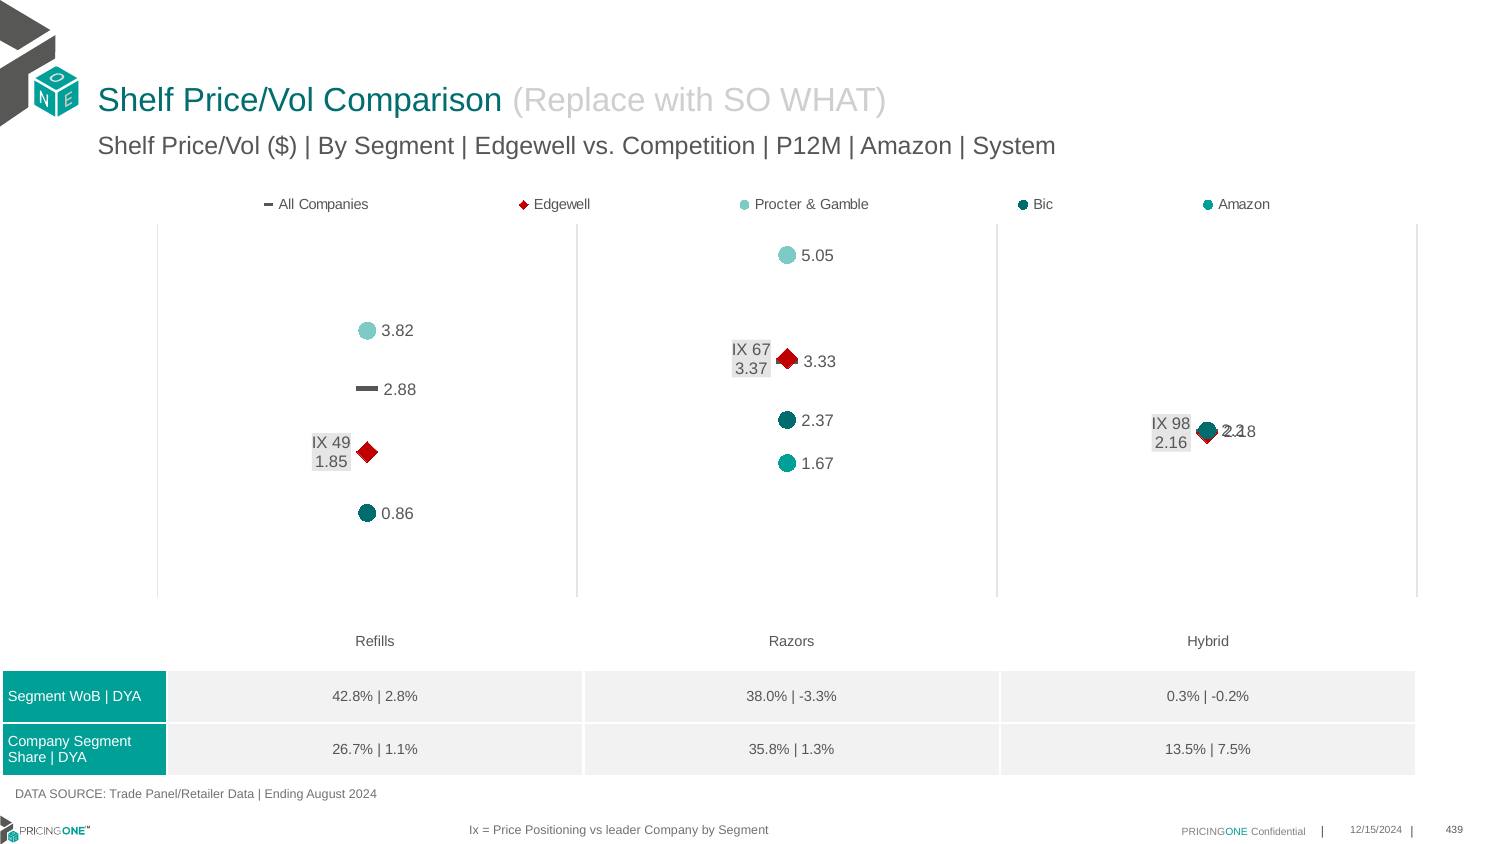

# Shelf Price/Vol Comparison (Replace with SO WHAT)
Shelf Price/Vol ($) | By Segment | Edgewell vs. Competition | P12M | Amazon | System

### Chart

| Category | All Companies | Edgewell | Procter & Gamble | Bic | Amazon |
|---|---|---|---|---|---|
| IX 49 | 2.88 | 1.85 | 3.82 | 0.86 | None |
| IX 67 | 3.33 | 3.37 | 5.05 | 2.37 | 1.67 |
| IX 98 | 2.18 | 2.16 | None | 2.2 | None |
|  | Refills | Razors | Hybrid |
| --- | --- | --- | --- |
| Segment WoB | DYA | 42.8% | 2.8% | 38.0% | -3.3% | 0.3% | -0.2% |
| Company Segment Share | DYA | 26.7% | 1.1% | 35.8% | 1.3% | 13.5% | 7.5% |
DATA SOURCE: Trade Panel/Retailer Data | Ending August 2024
Ix = Price Positioning vs leader Company by Segment
12/15/2024
439